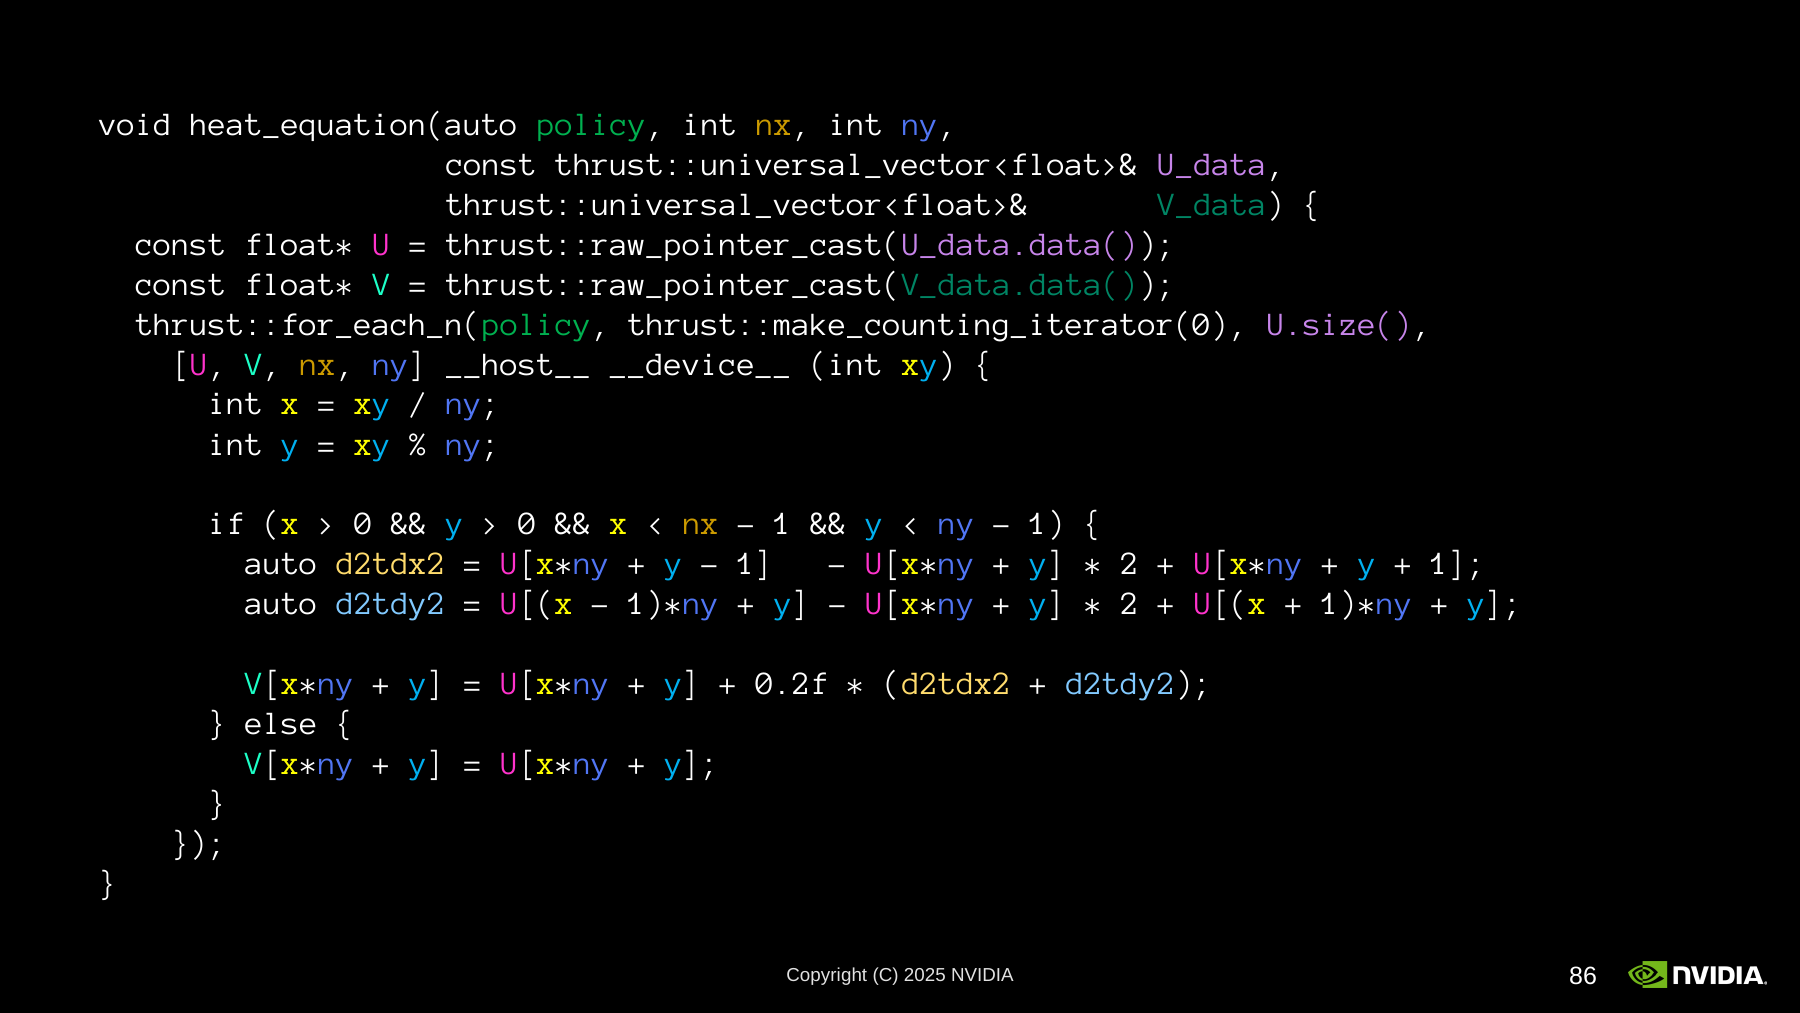

void heat_equation(auto policy, int nx, int ny,
                   const thrust::universal_vector<float>& U_data,
                   thrust::universal_vector<float>&       V_data) {
  const float* U = thrust::raw_pointer_cast(U_data.data());
  const float* V = thrust::raw_pointer_cast(V_data.data());
  thrust::for_each_n(policy, thrust::make_counting_iterator(0), U.size(),
    [U, V, nx, ny] __host__ __device__ (int xy) {
      int x = xy / ny;
      int y = xy % ny;

      if (x > 0 && y > 0 && x < nx - 1 && y < ny - 1) {
        auto d2tdx2 = U[x*ny + y - 1]   - U[x*ny + y] * 2 + U[x*ny + y + 1];
        auto d2tdy2 = U[(x - 1)*ny + y] - U[x*ny + y] * 2 + U[(x + 1)*ny + y];

        V[x*ny + y] = U[x*ny + y] + 0.2f * (d2tdx2 + d2tdy2);
      } else {
        V[x*ny + y] = U[x*ny + y];
      }
    });
}
Copyright (C) 2025 NVIDIA
86